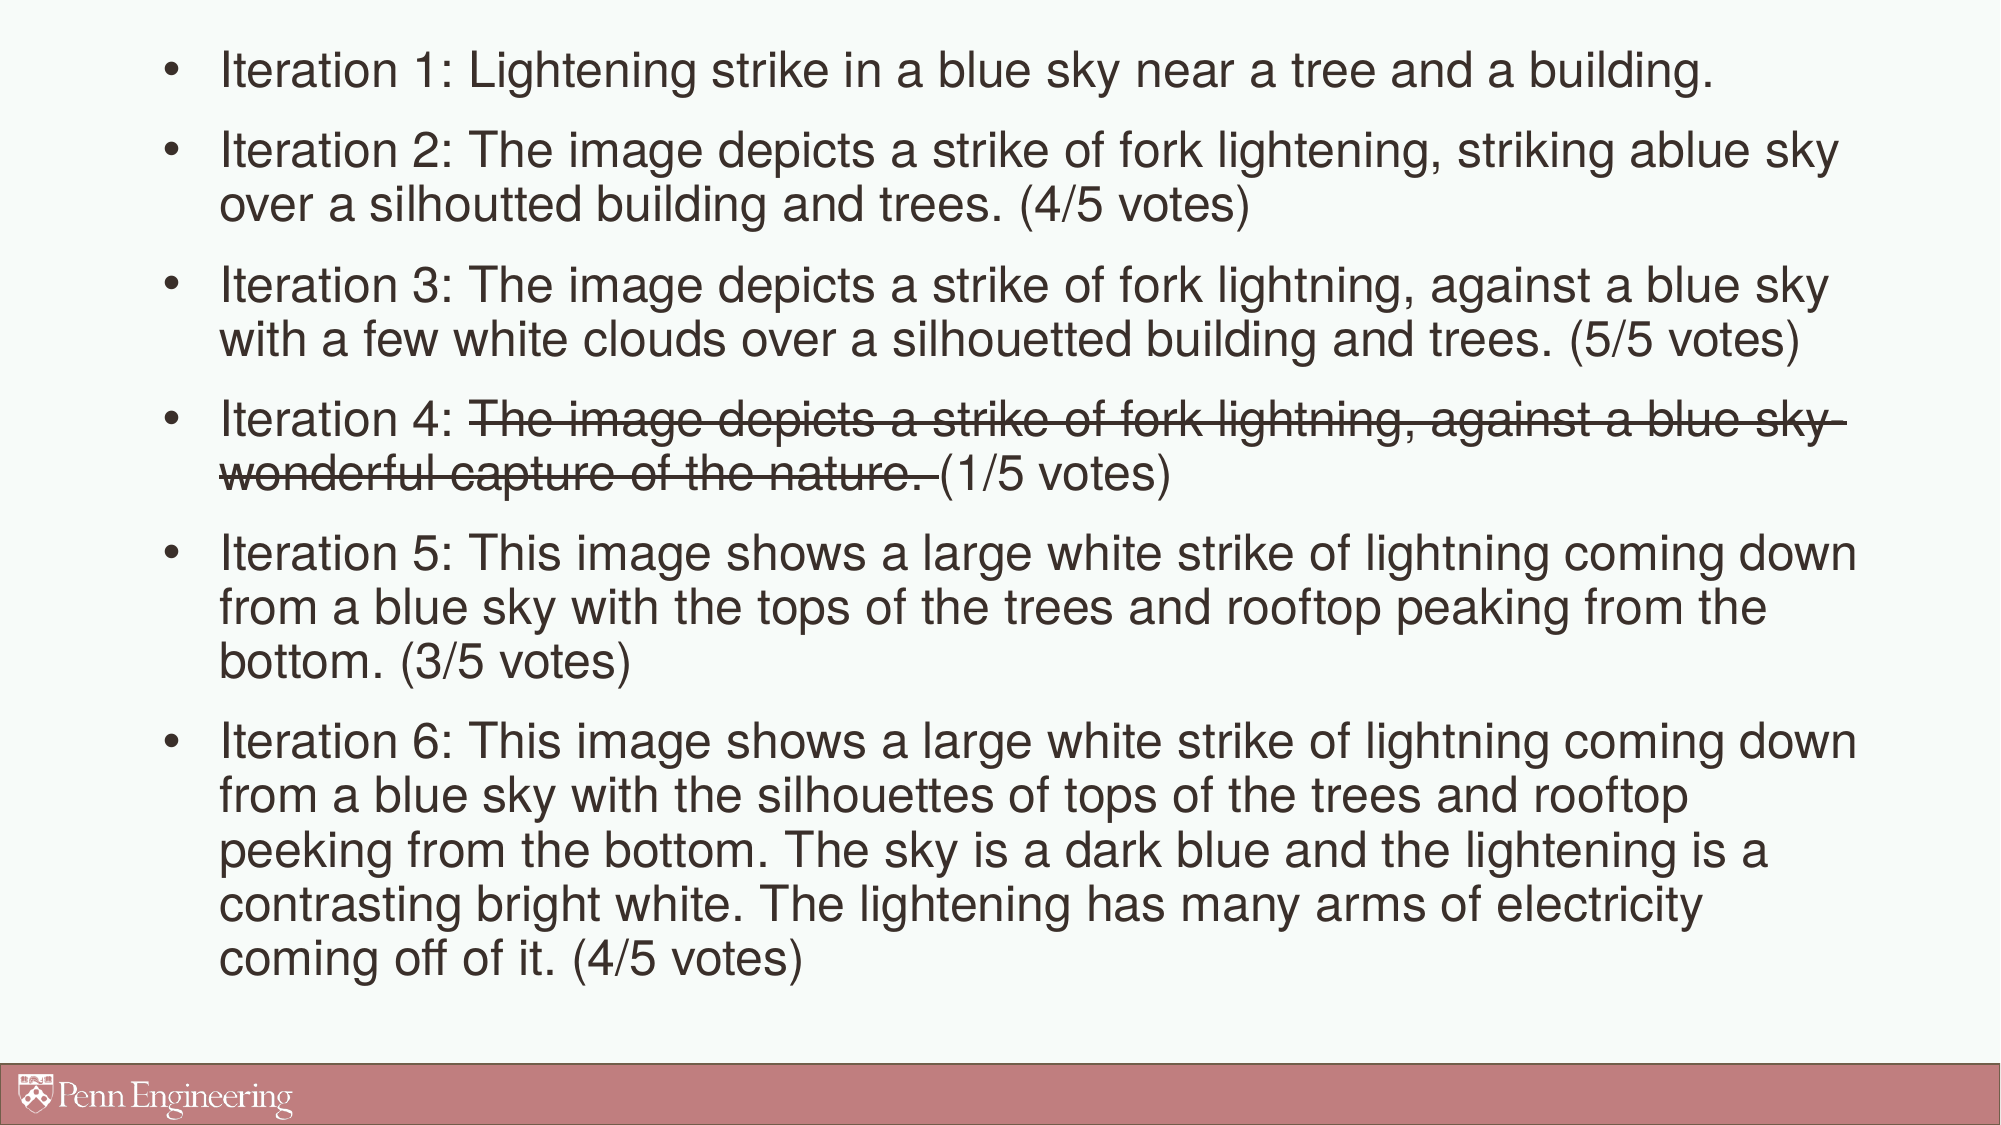

Iteration 1: Lightening strike in a blue sky near a tree and a building.
Iteration 2: The image depicts a strike of fork lightening, striking ablue sky over a silhoutted building and trees. (4/5 votes)
Iteration 3: The image depicts a strike of fork lightning, against a blue sky with a few white clouds over a silhouetted building and trees. (5/5 votes)
Iteration 4: The image depicts a strike of fork lightning, against a blue sky- wonderful capture of the nature. (1/5 votes)
Iteration 5: This image shows a large white strike of lightning coming down from a blue sky with the tops of the trees and rooftop peaking from the bottom. (3/5 votes)
Iteration 6: This image shows a large white strike of lightning coming down from a blue sky with the silhouettes of tops of the trees and rooftop peeking from the bottom. The sky is a dark blue and the lightening is a contrasting bright white. The lightening has many arms of electricity coming off of it. (4/5 votes)